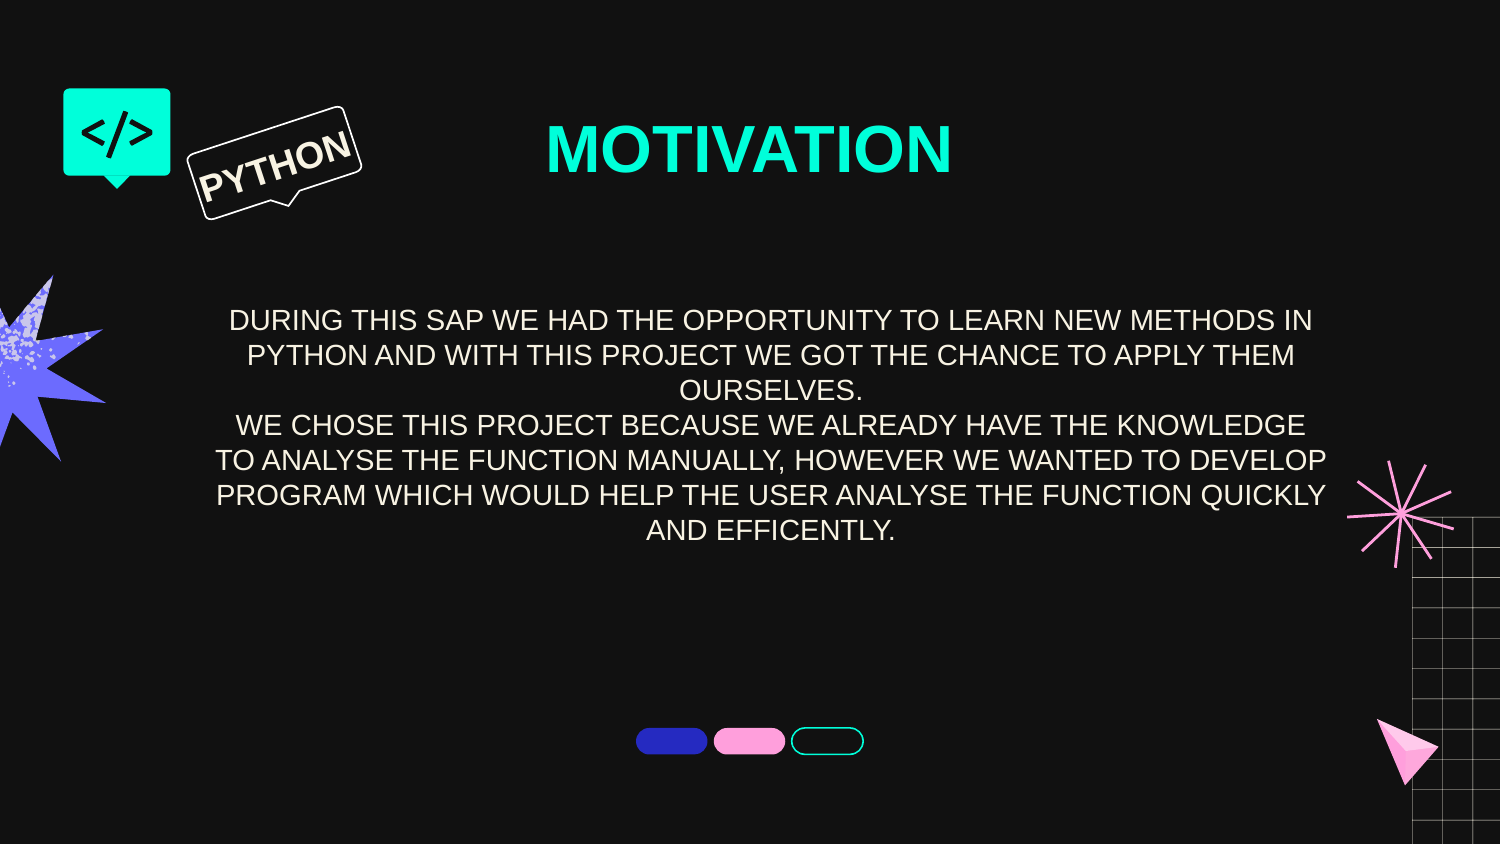

# MOTIVATION

PYTHON
DURING THIS SAP WE HAD THE OPPORTUNITY TO LEARN NEW METHODS IN PYTHON AND WITH THIS PROJECT WE GOT THE CHANCE TO APPLY THEM OURSELVES.
WE CHOSE THIS PROJECT BECAUSE WE ALREADY HAVE THE KNOWLEDGE TO ANALYSE THE FUNCTION MANUALLY, HOWEVER WE WANTED TO DEVELOP PROGRAM WHICH WOULD HELP THE USER ANALYSE THE FUNCTION QUICKLY AND EFFICENTLY.